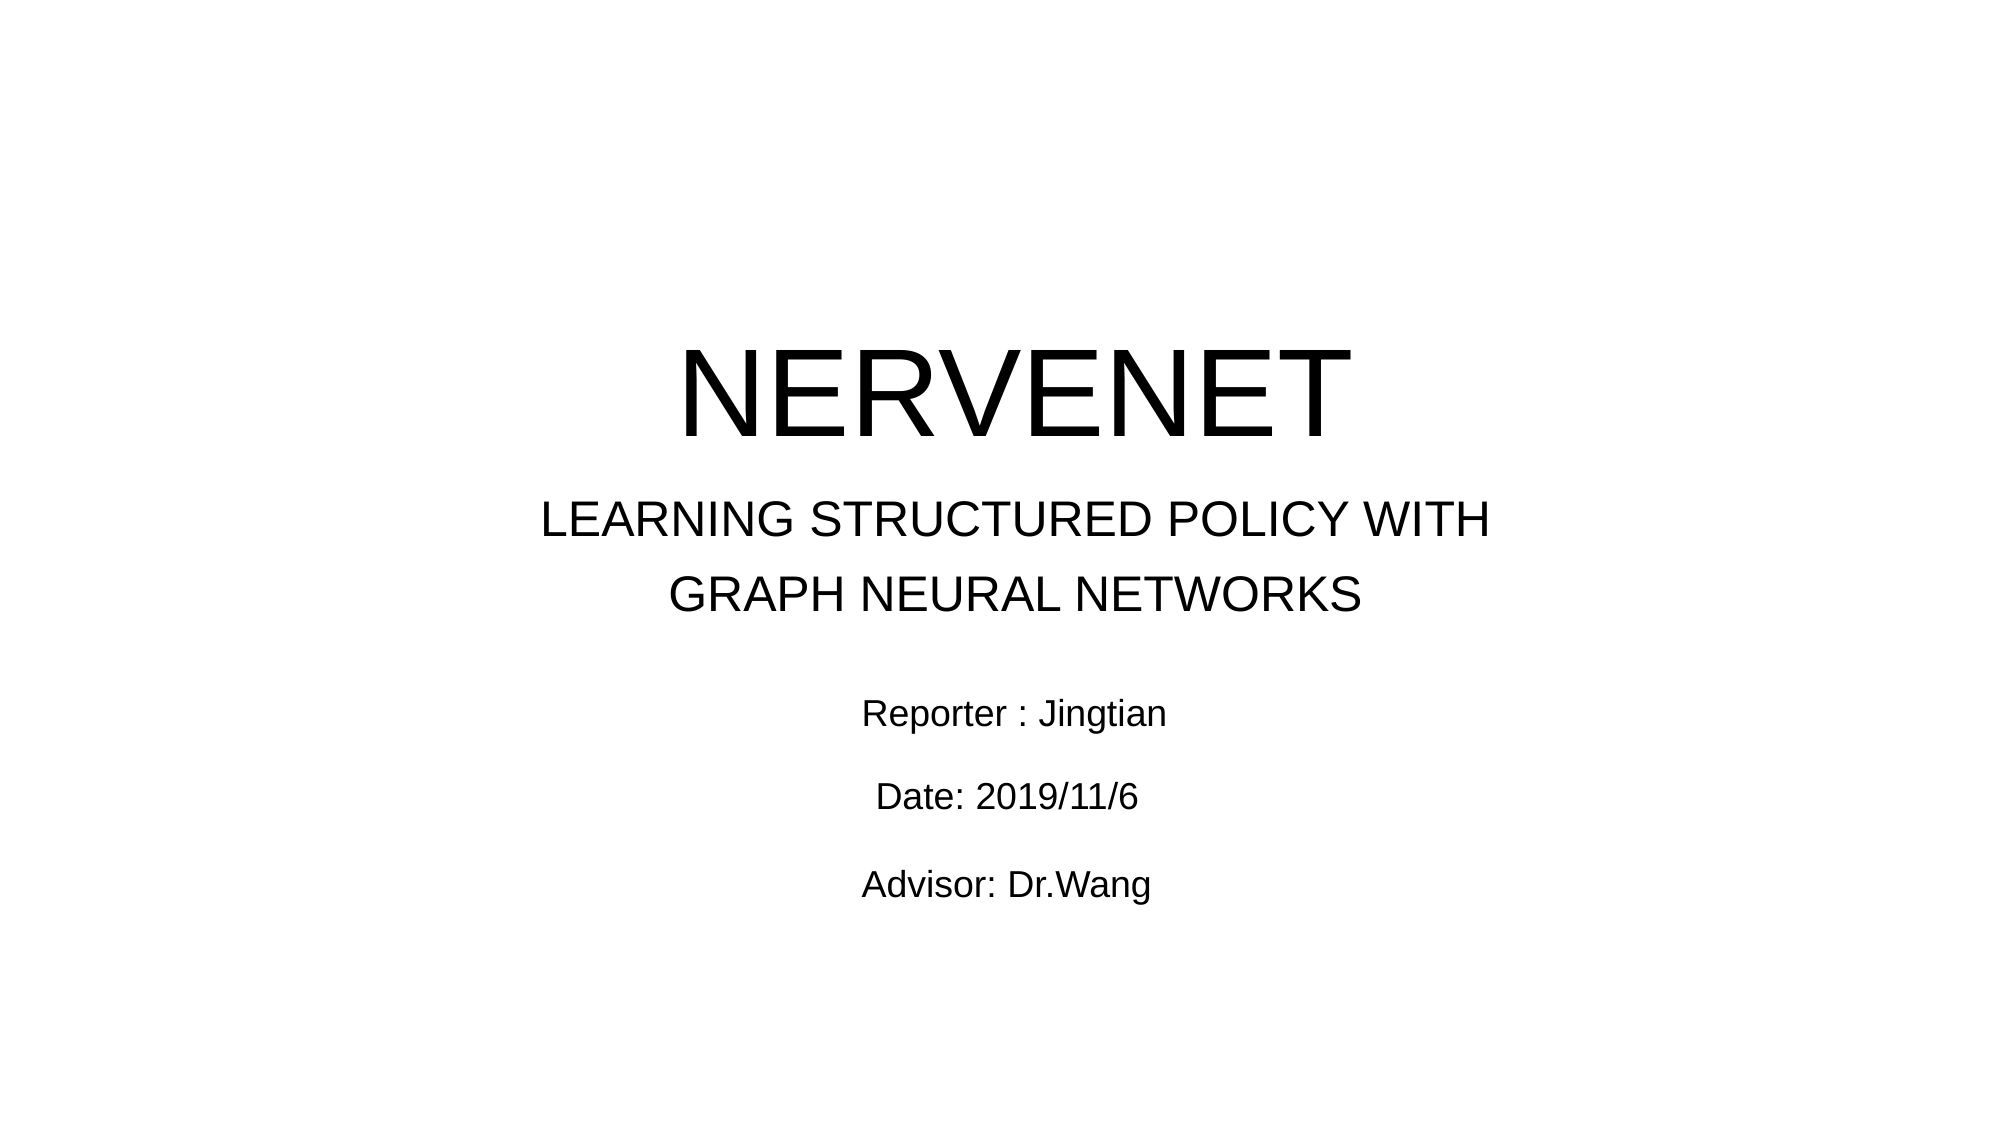

# NERVENET
LEARNING STRUCTURED POLICY WITH
GRAPH NEURAL NETWORKS
Reporter : Jingtian
Date: 2019/11/6
Advisor: Dr.Wang